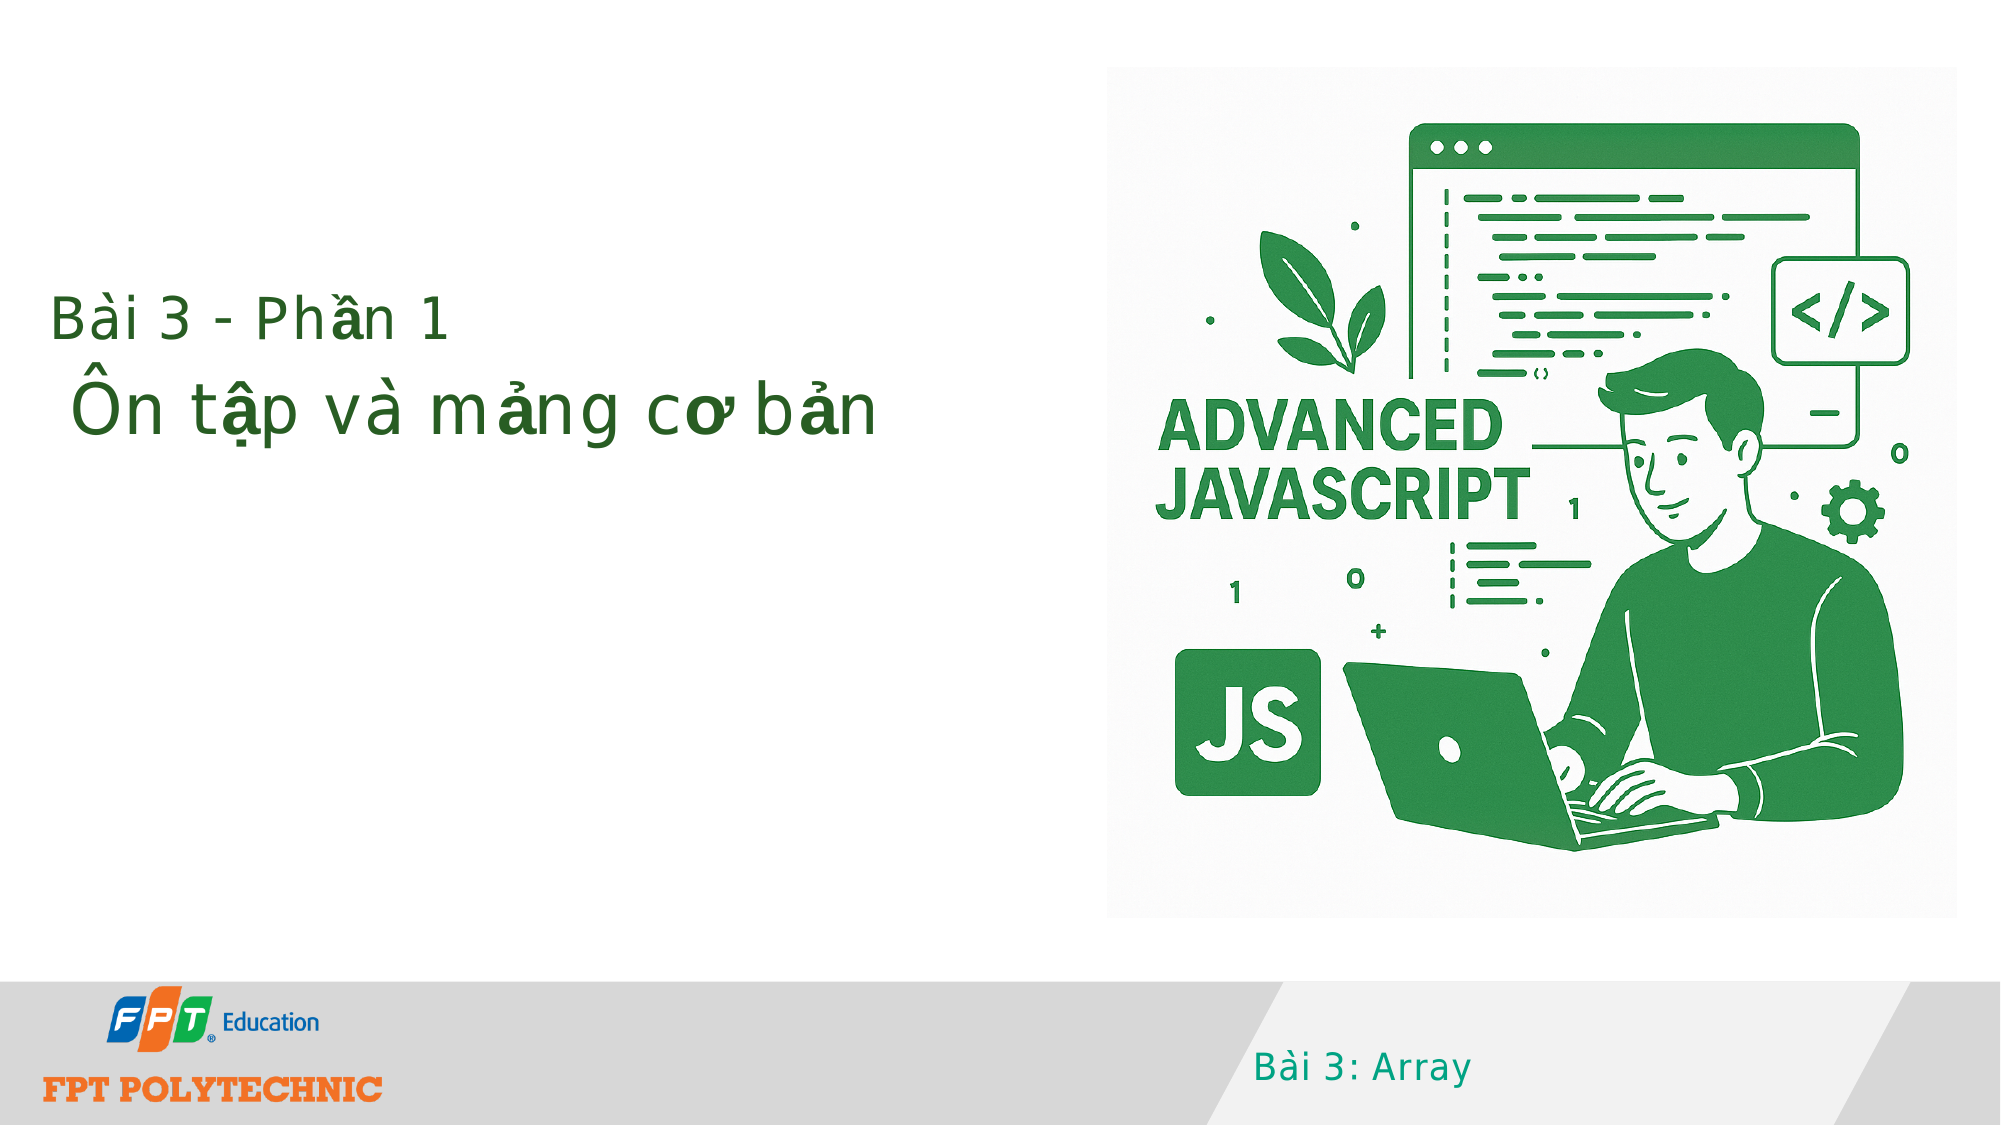

Bài 3 - Phần 1
 Ôn tập và mảng cơ bản
Bài 3: Array